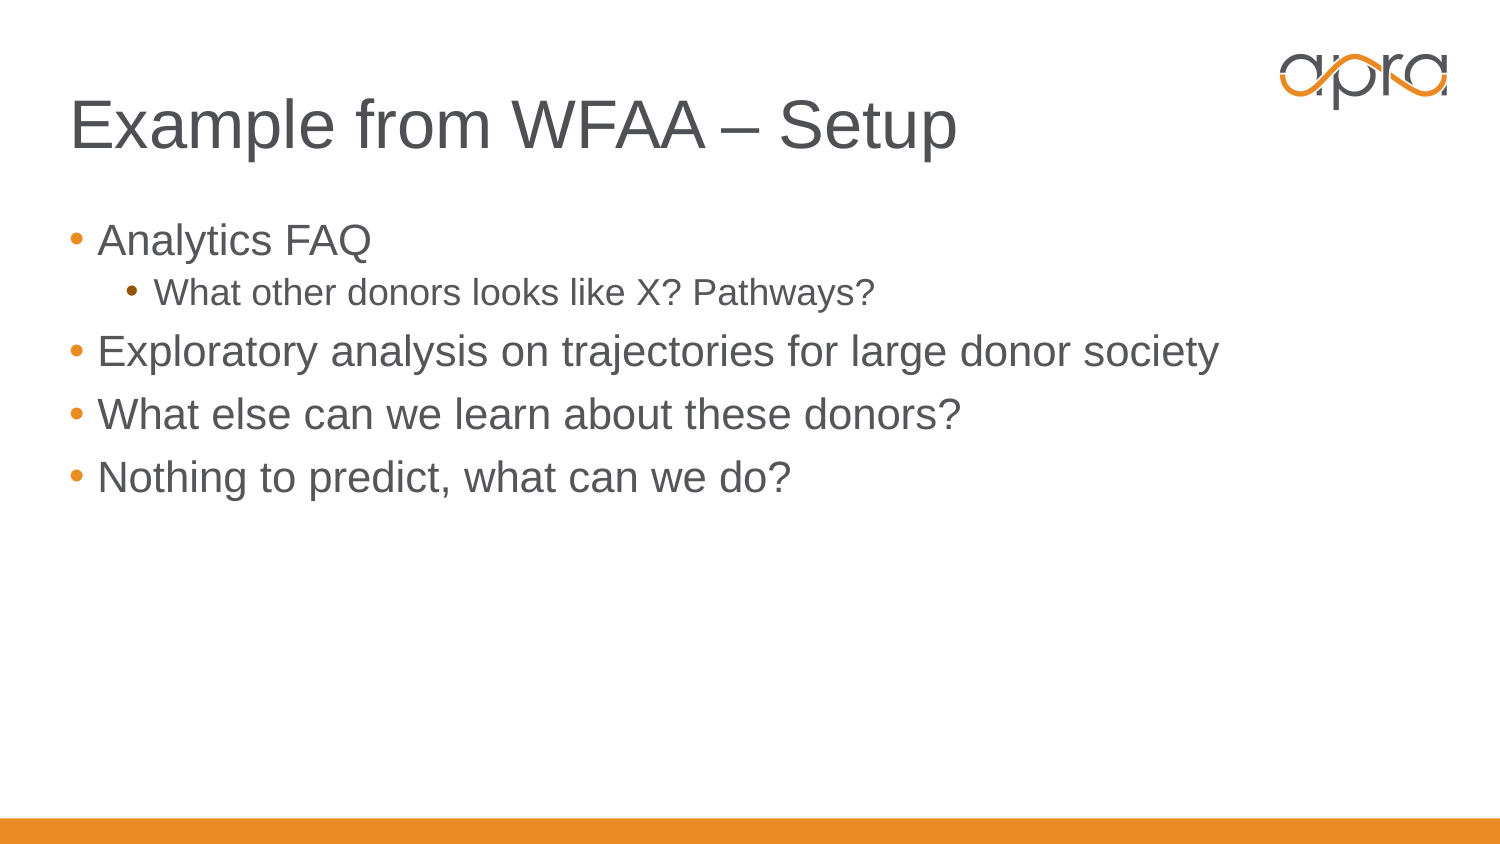

# Example from WFAA – Setup
Analytics FAQ
What other donors looks like X? Pathways?
Exploratory analysis on trajectories for large donor society
What else can we learn about these donors?
Nothing to predict, what can we do?